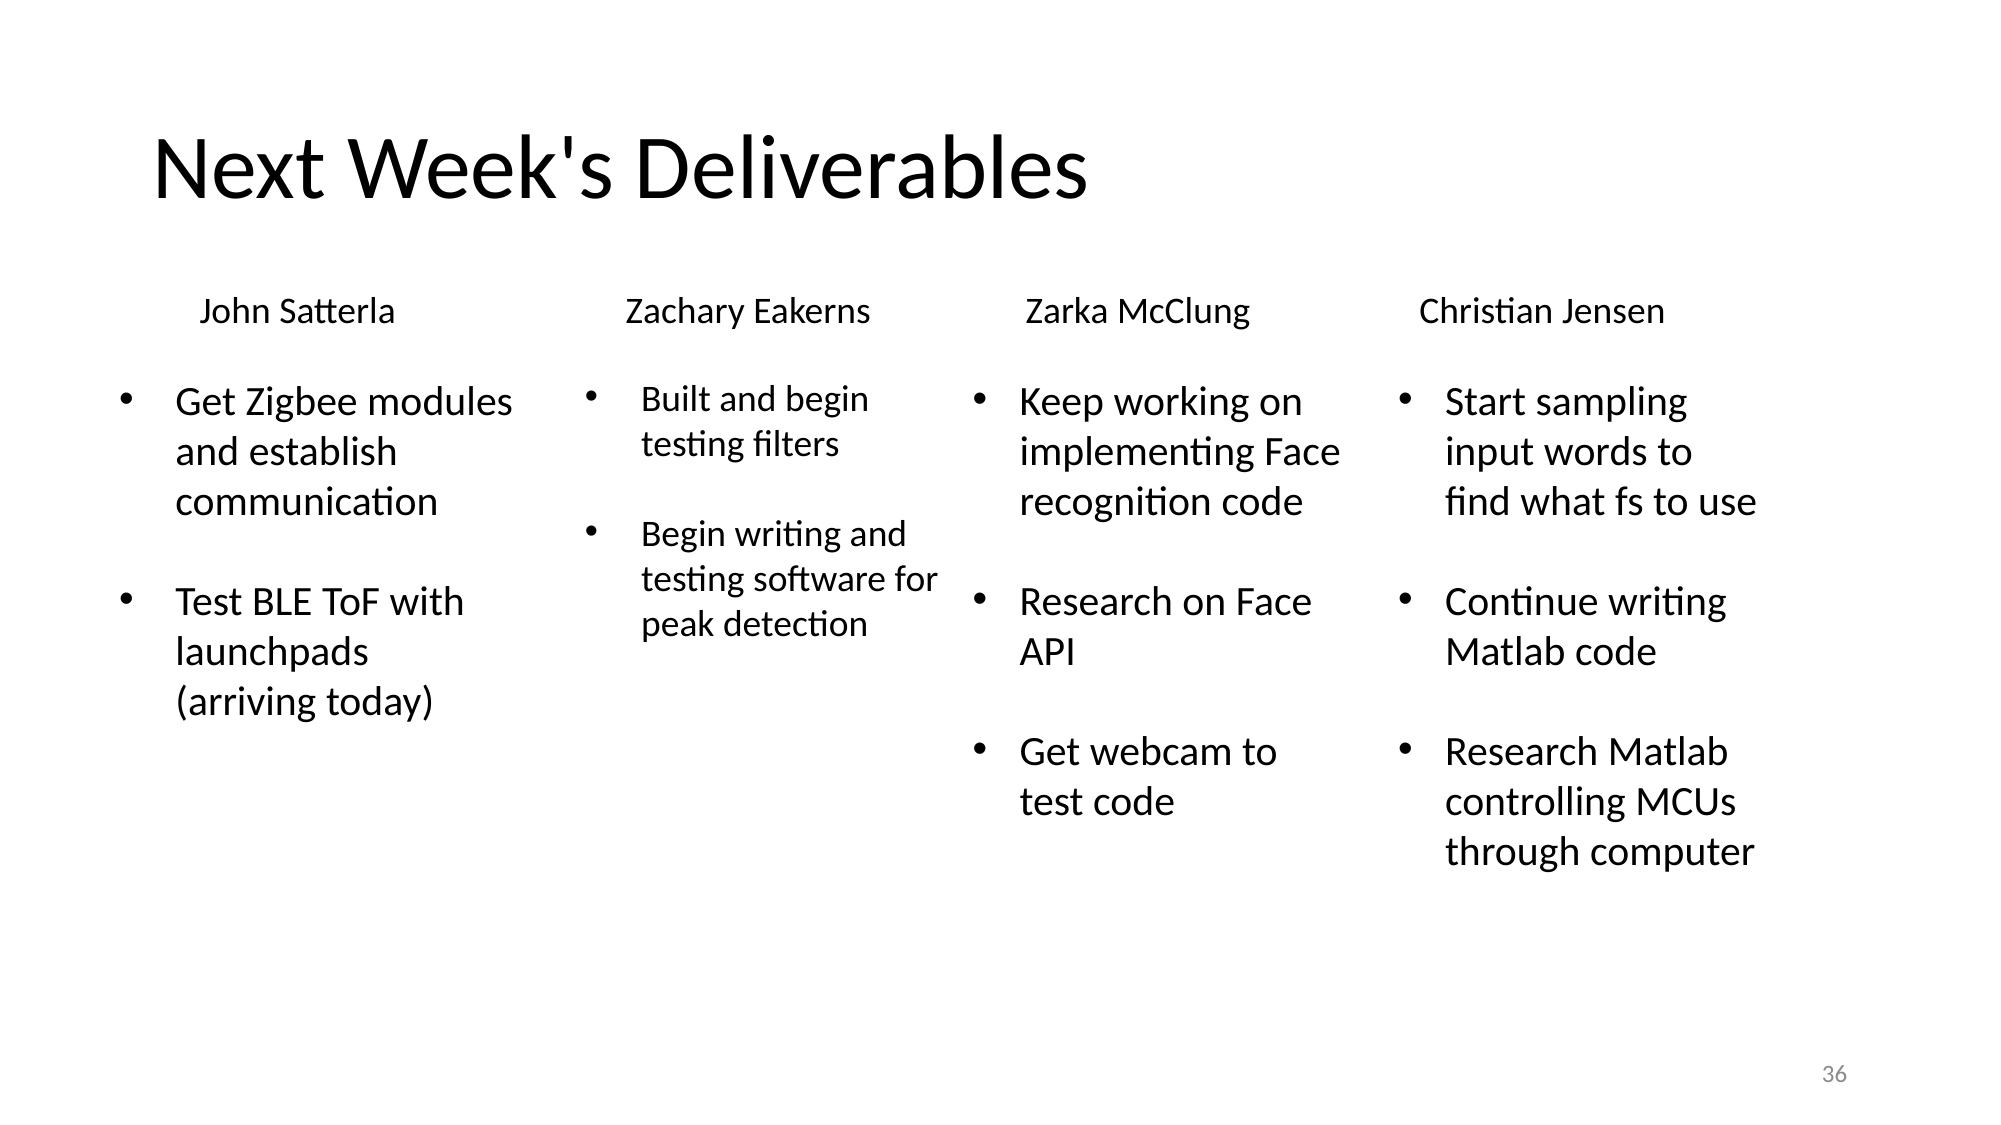

# Next Week's Deliverables
John Satterla
Zarka McClung
Christian Jensen
Zachary Eakerns
Keep working on implementing Face recognition code
Research on Face API
Get webcam to test code
Start sampling input words to find what fs to use

Continue writing Matlab code

Research Matlab controlling MCUs through computer

Get Zigbee modules and establish communication

Test BLE ToF with launchpads (arriving today)

Built and begin testing filters

Begin writing and testing software for peak detection

36